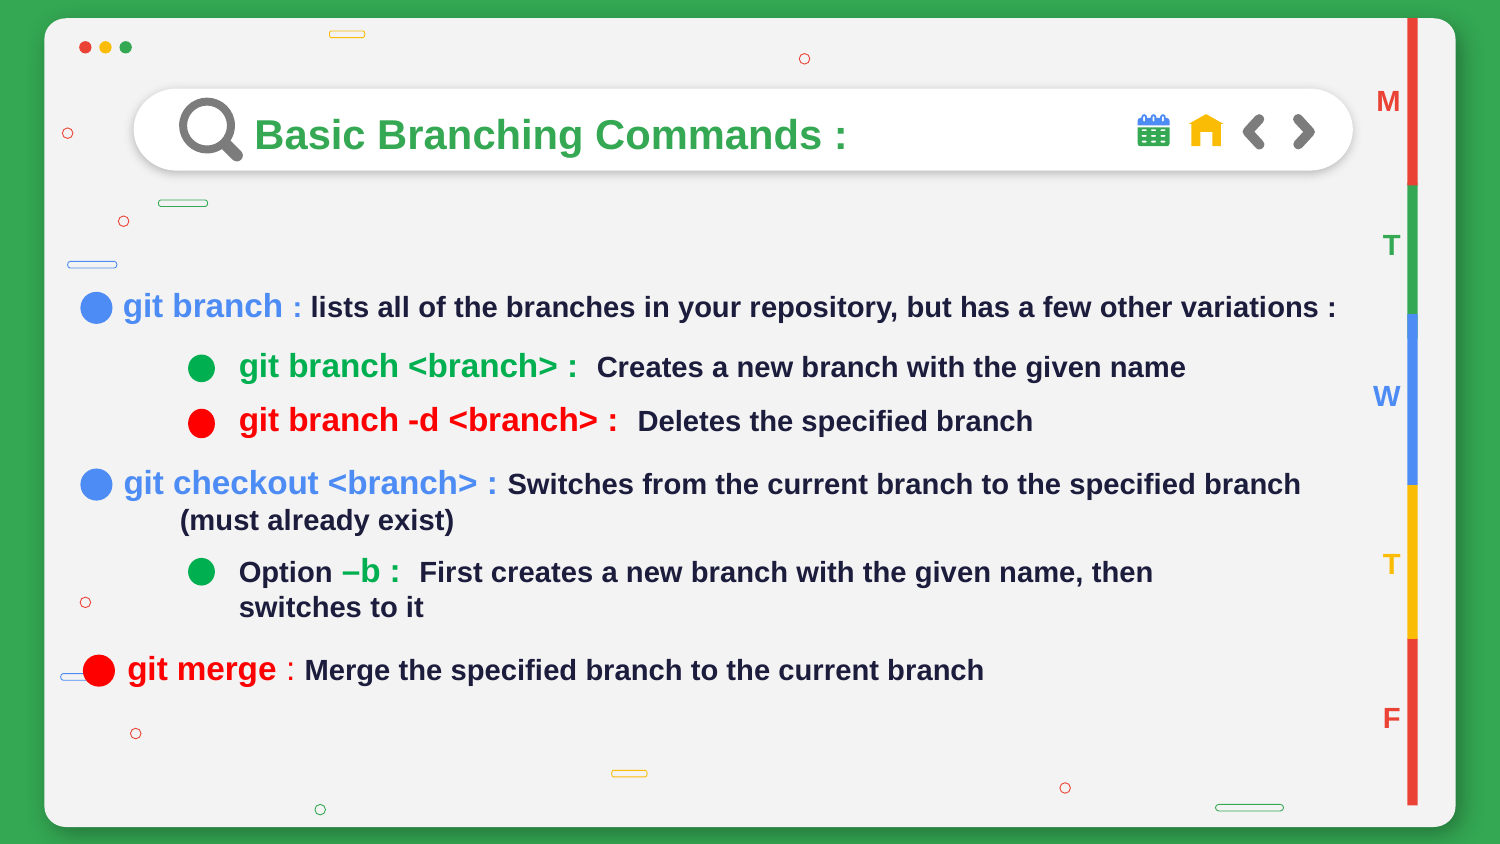

M
# Basic Branching Commands :

T

git branch : lists all of the branches in your repository, but has a few other variations :

git branch <branch> :  Creates a new branch with the given name

W
git branch -d <branch> :  Deletes the specified branch

git checkout <branch> : Switches from the current branch to the specified branch (must already exist)
T

Option –b :  First creates a new branch with the given name, then switches to it

git merge : Merge the specified branch to the current branch

F